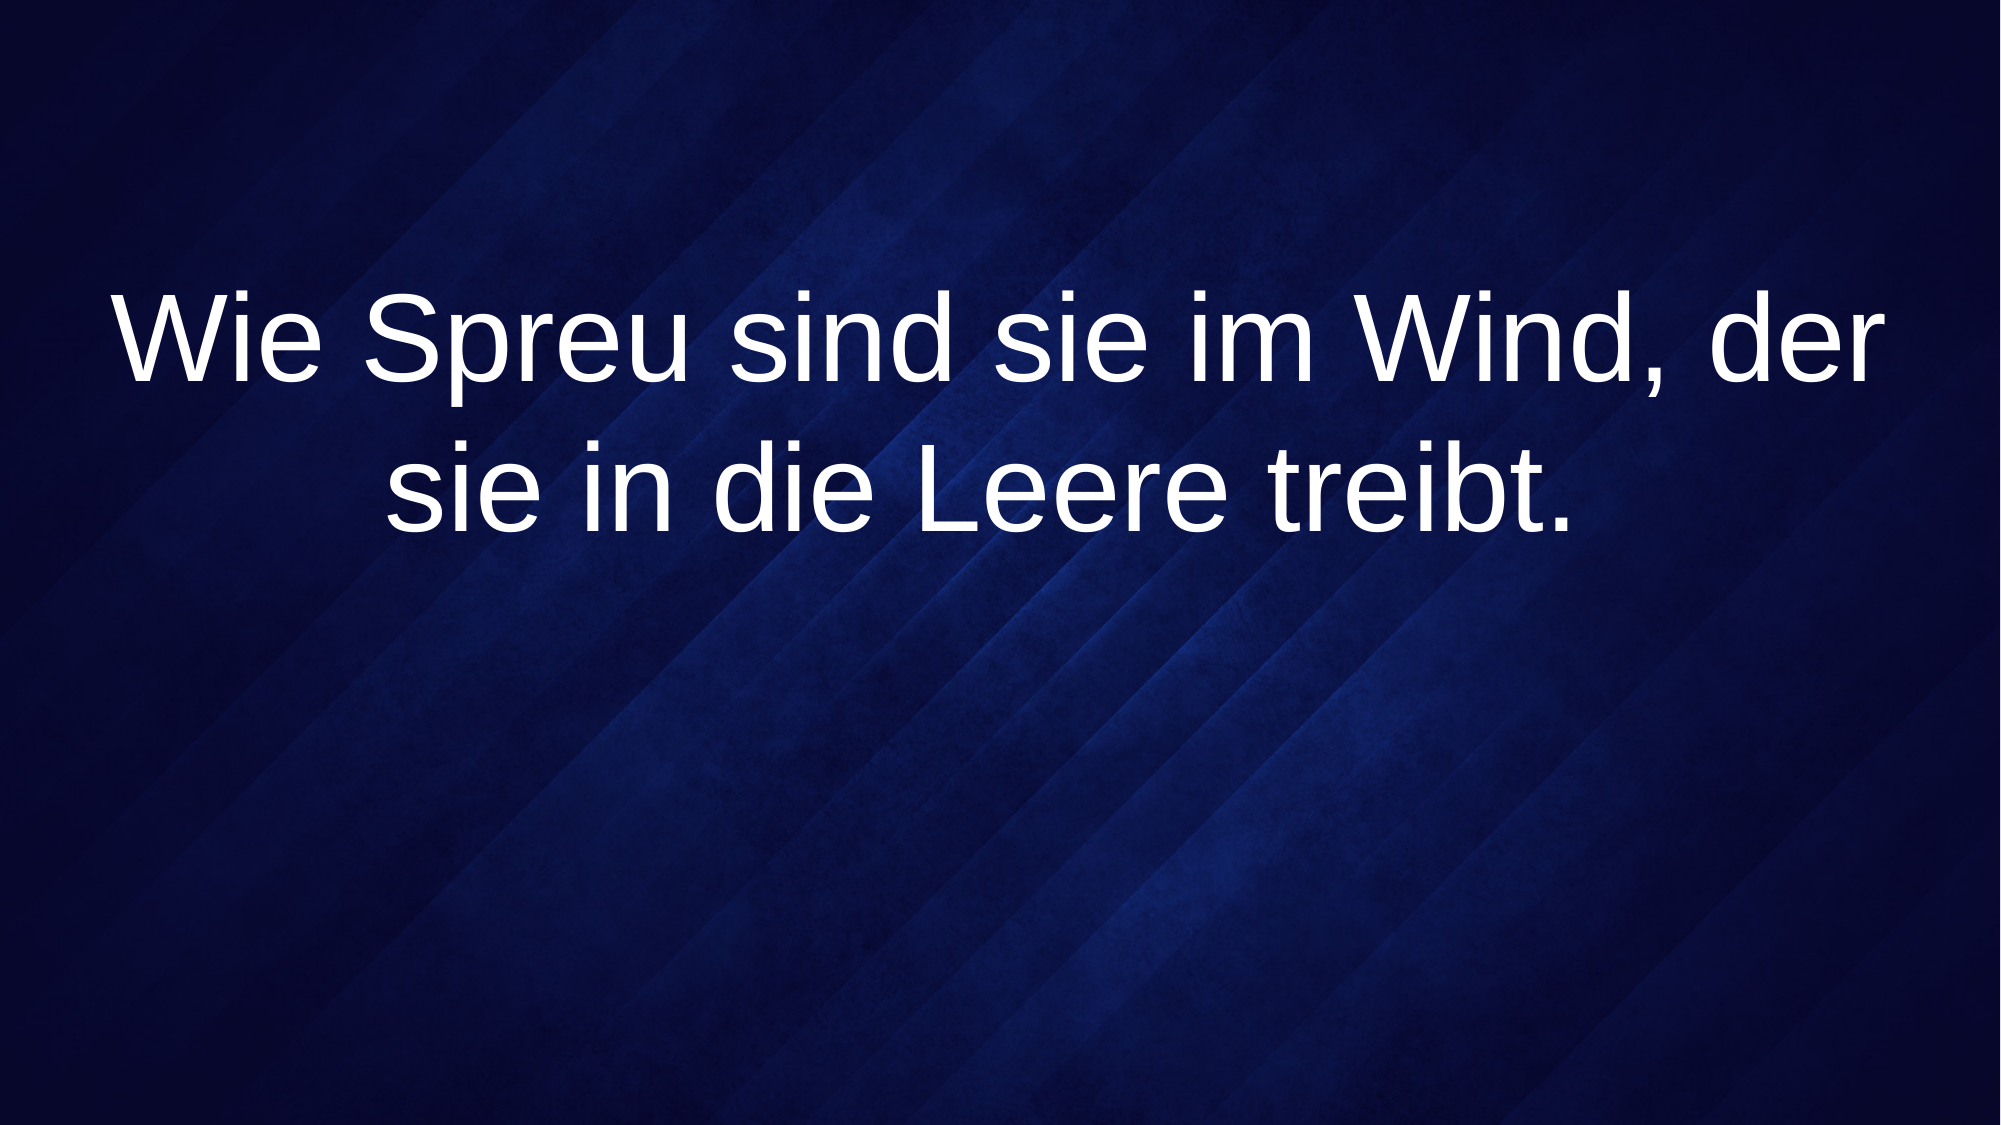

# Wie Spreu sind sie im Wind, der sie in die Leere treibt.